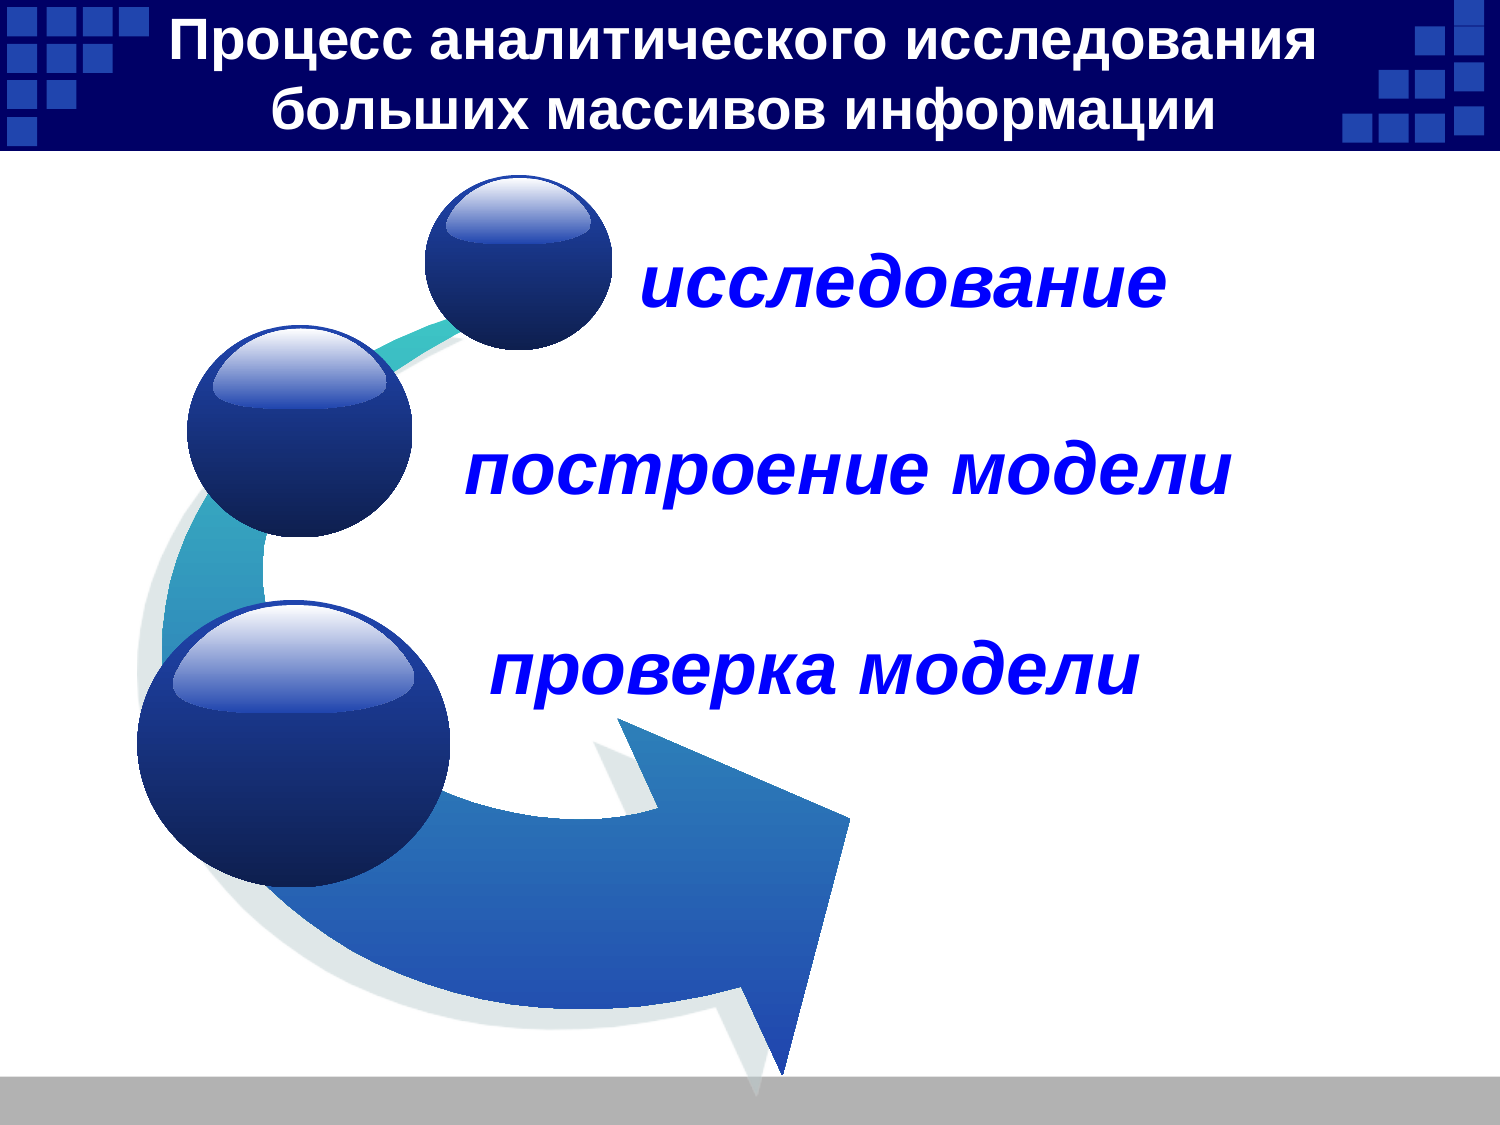

# Процесс аналитического исследования больших массивов информации

исследование

построение модели

проверка модели